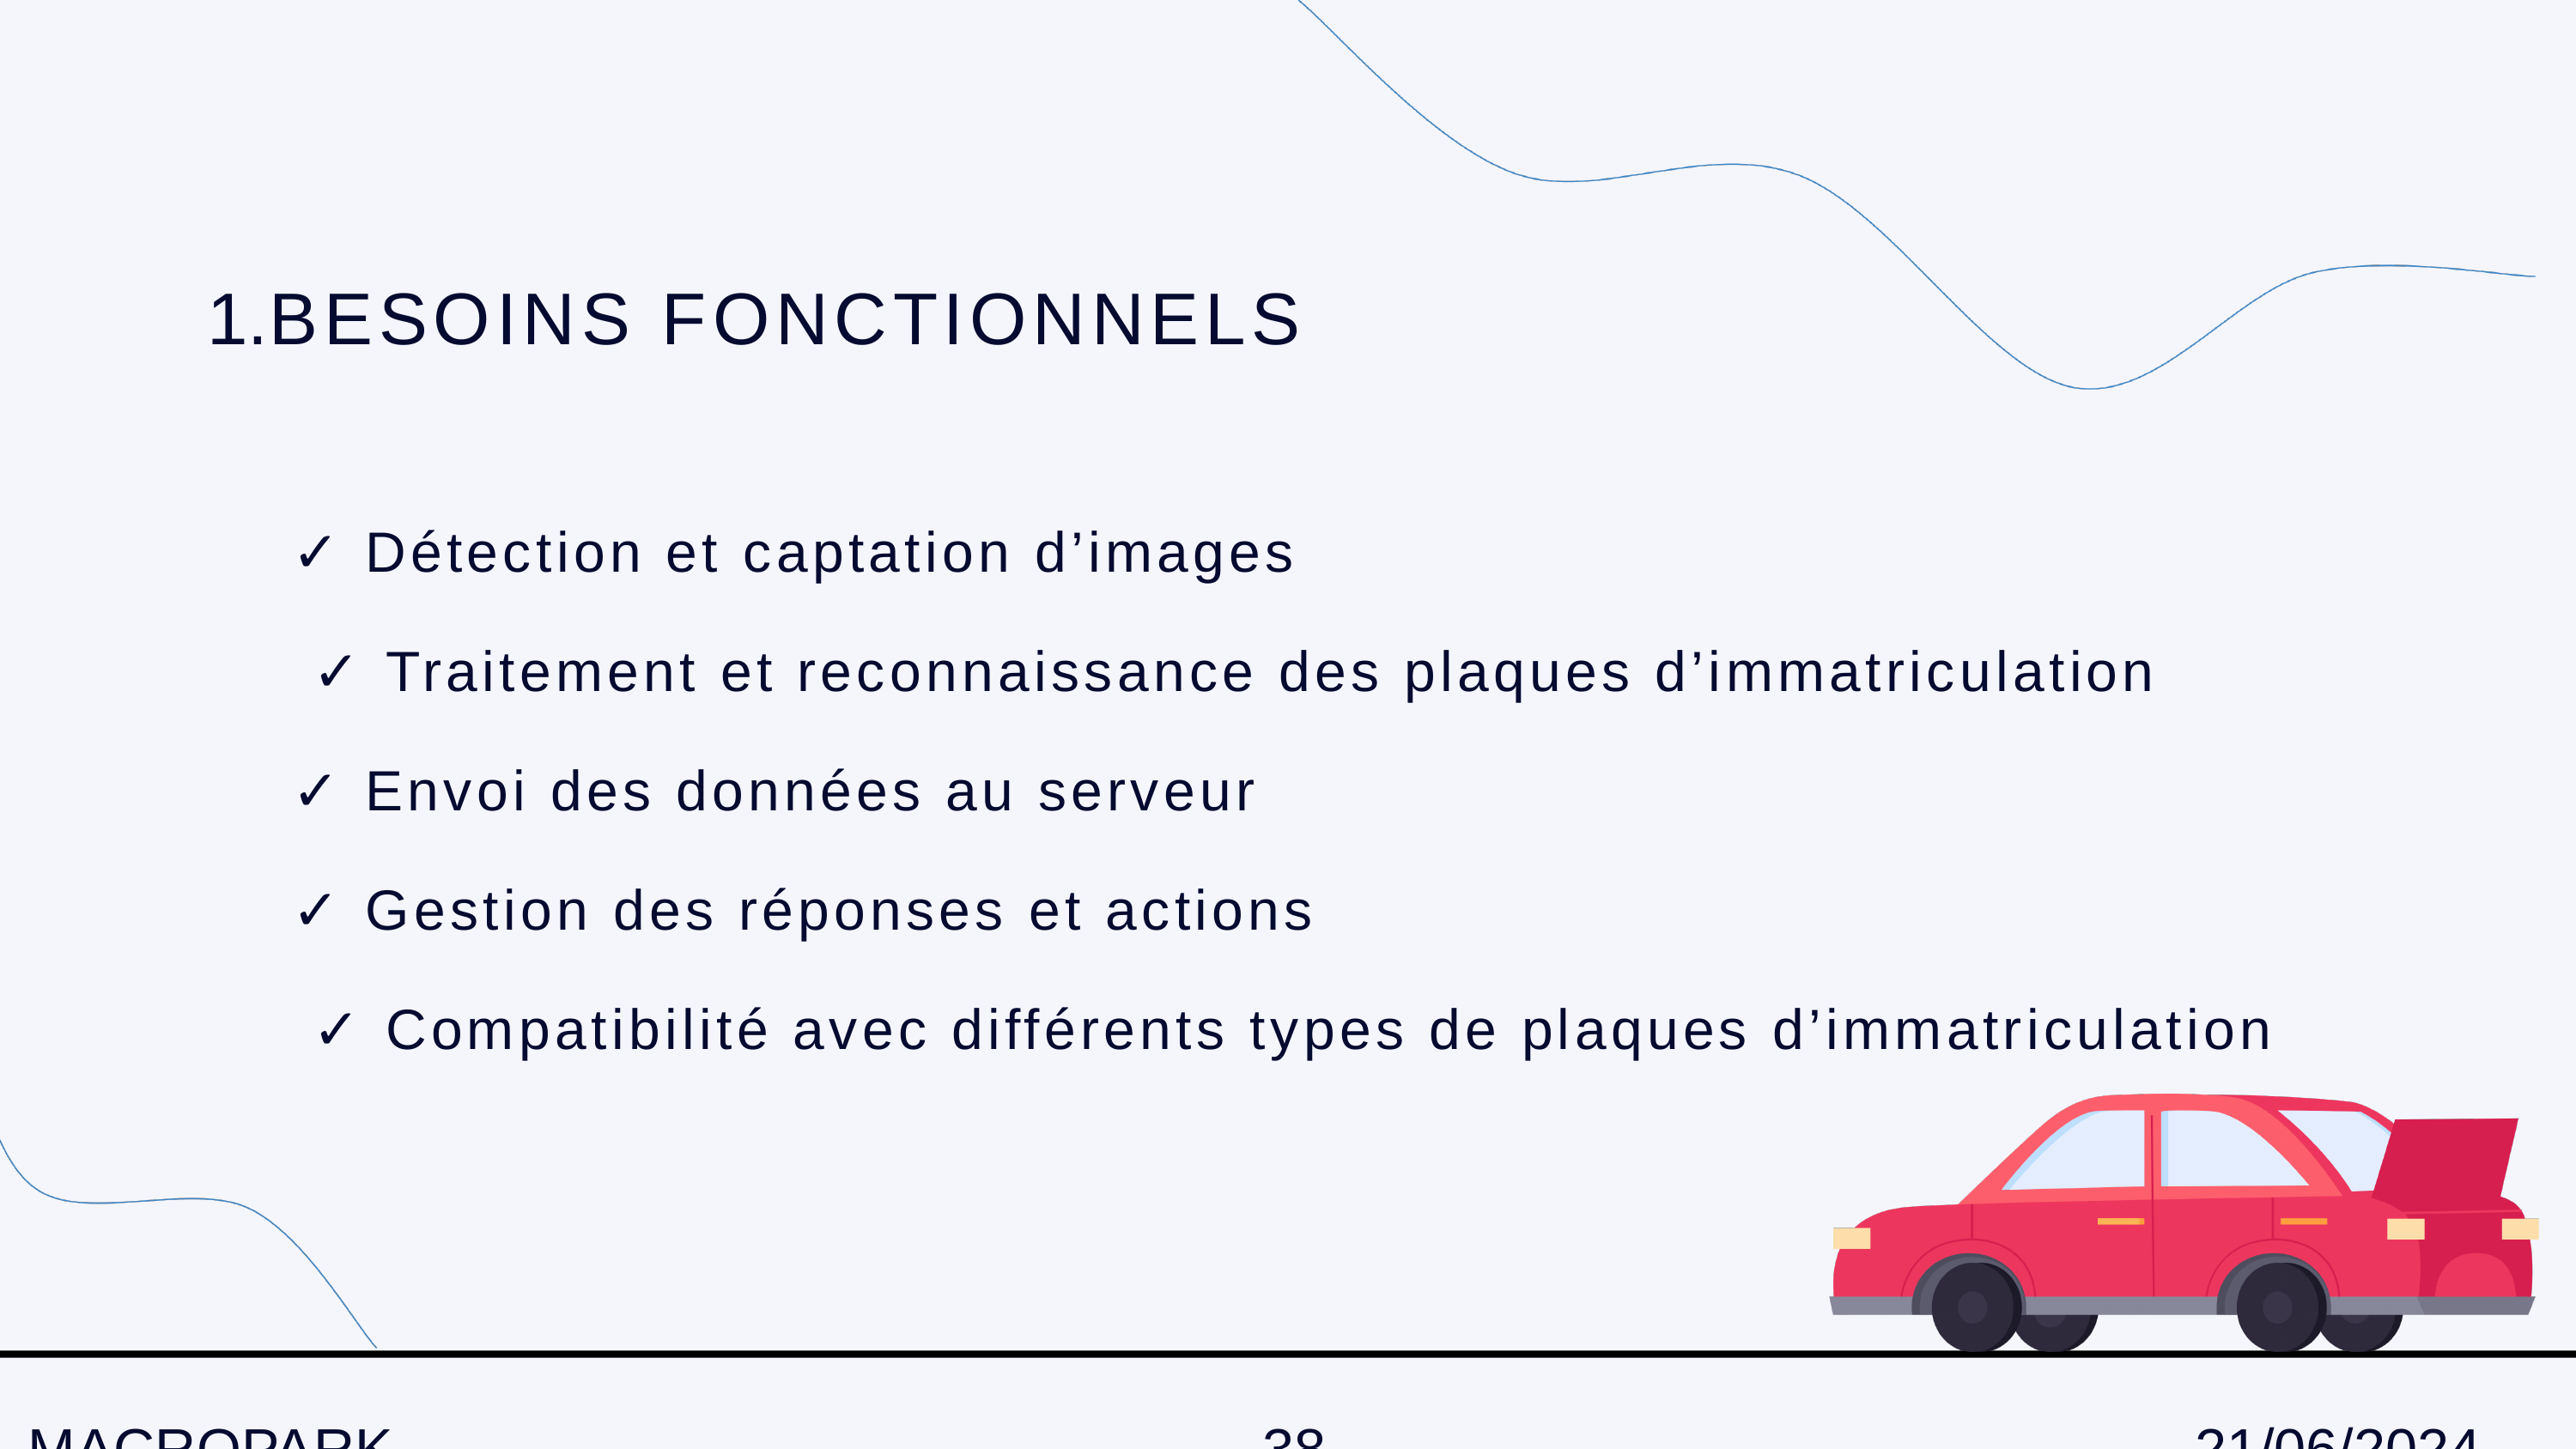

BESOINS FONCTIONNELS
✓ Détection et captation d’images
 ✓ Traitement et reconnaissance des plaques d’immatriculation
✓ Envoi des données au serveur
✓ Gestion des réponses et actions
 ✓ Compatibilité avec différents types de plaques d’immatriculation

MACROPARK
38
21/06/2024